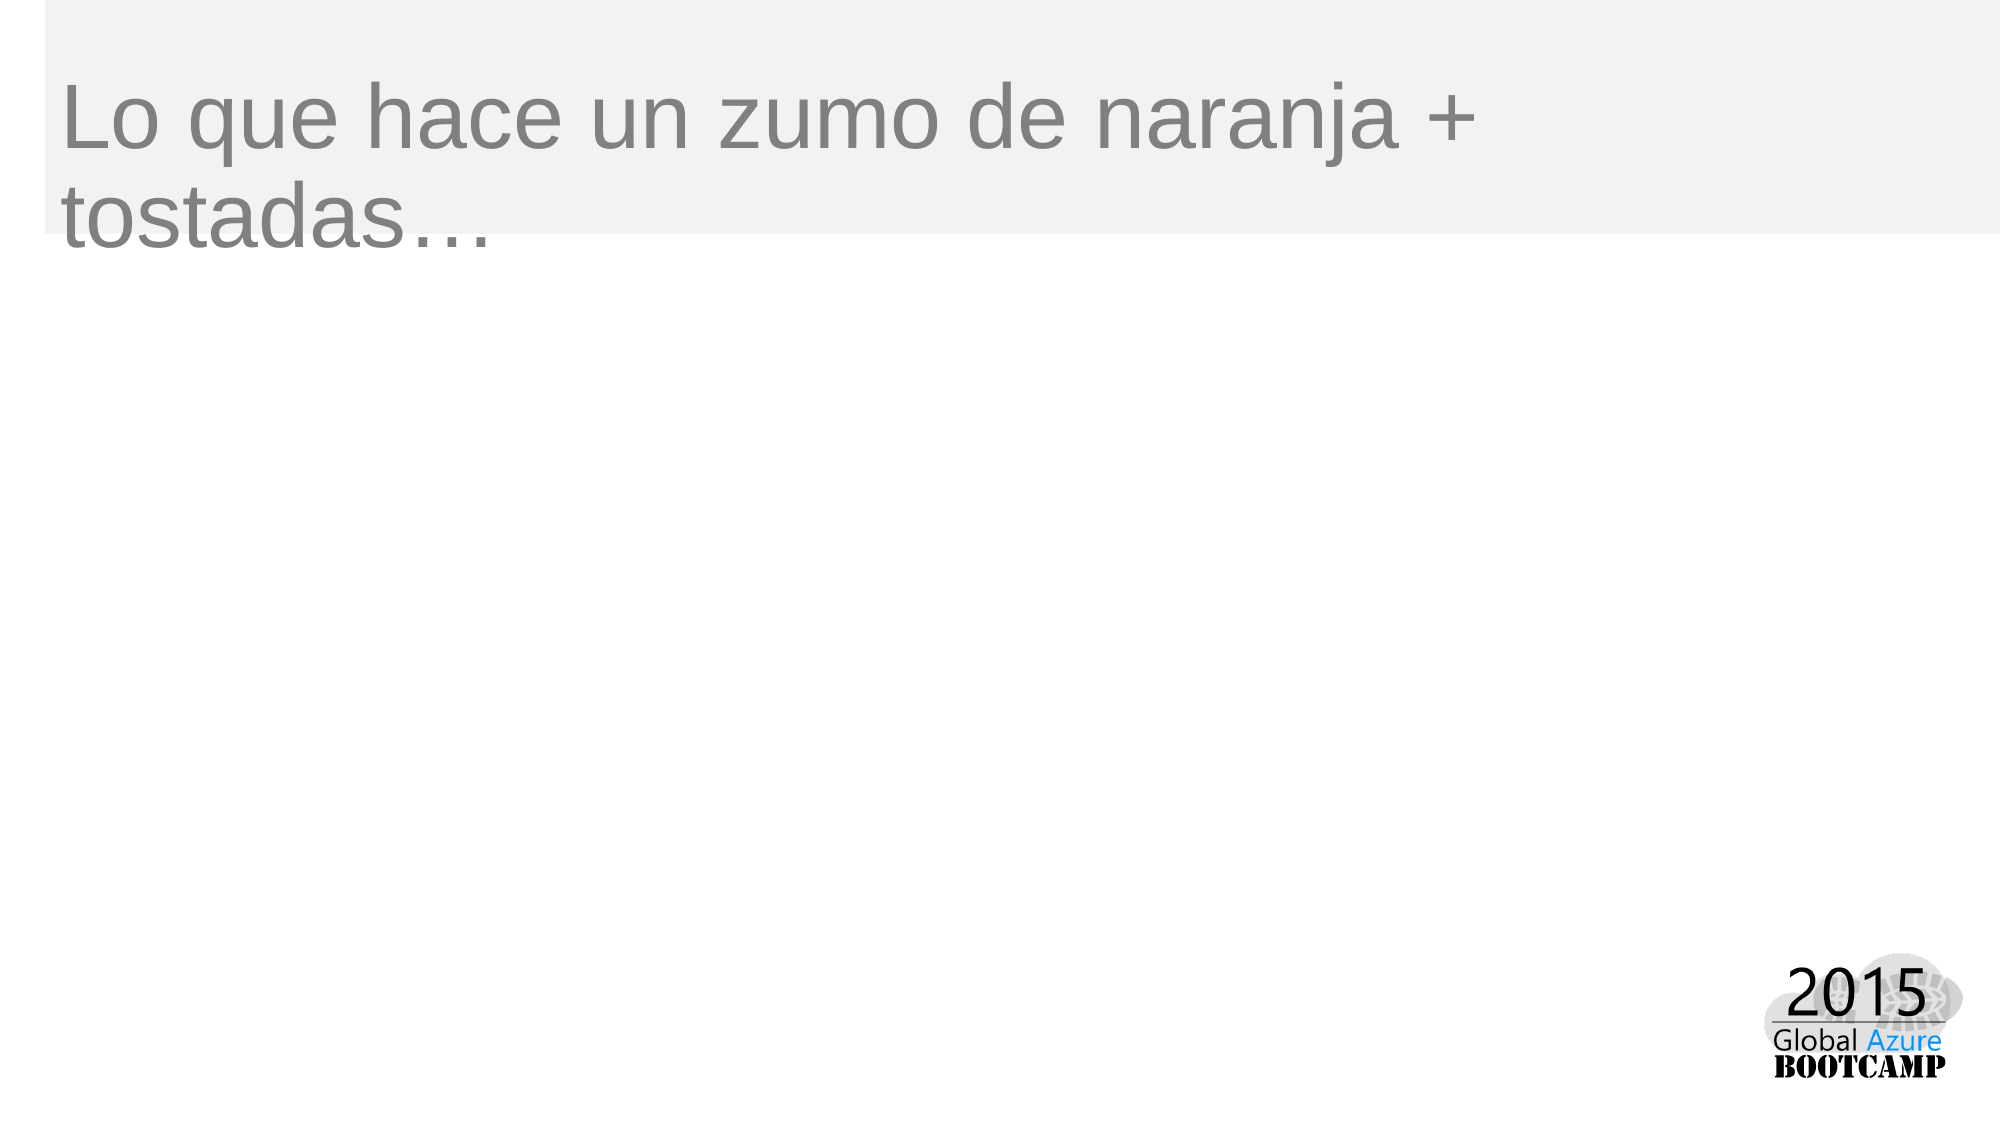

# Lo que hace un zumo de naranja + tostadas…